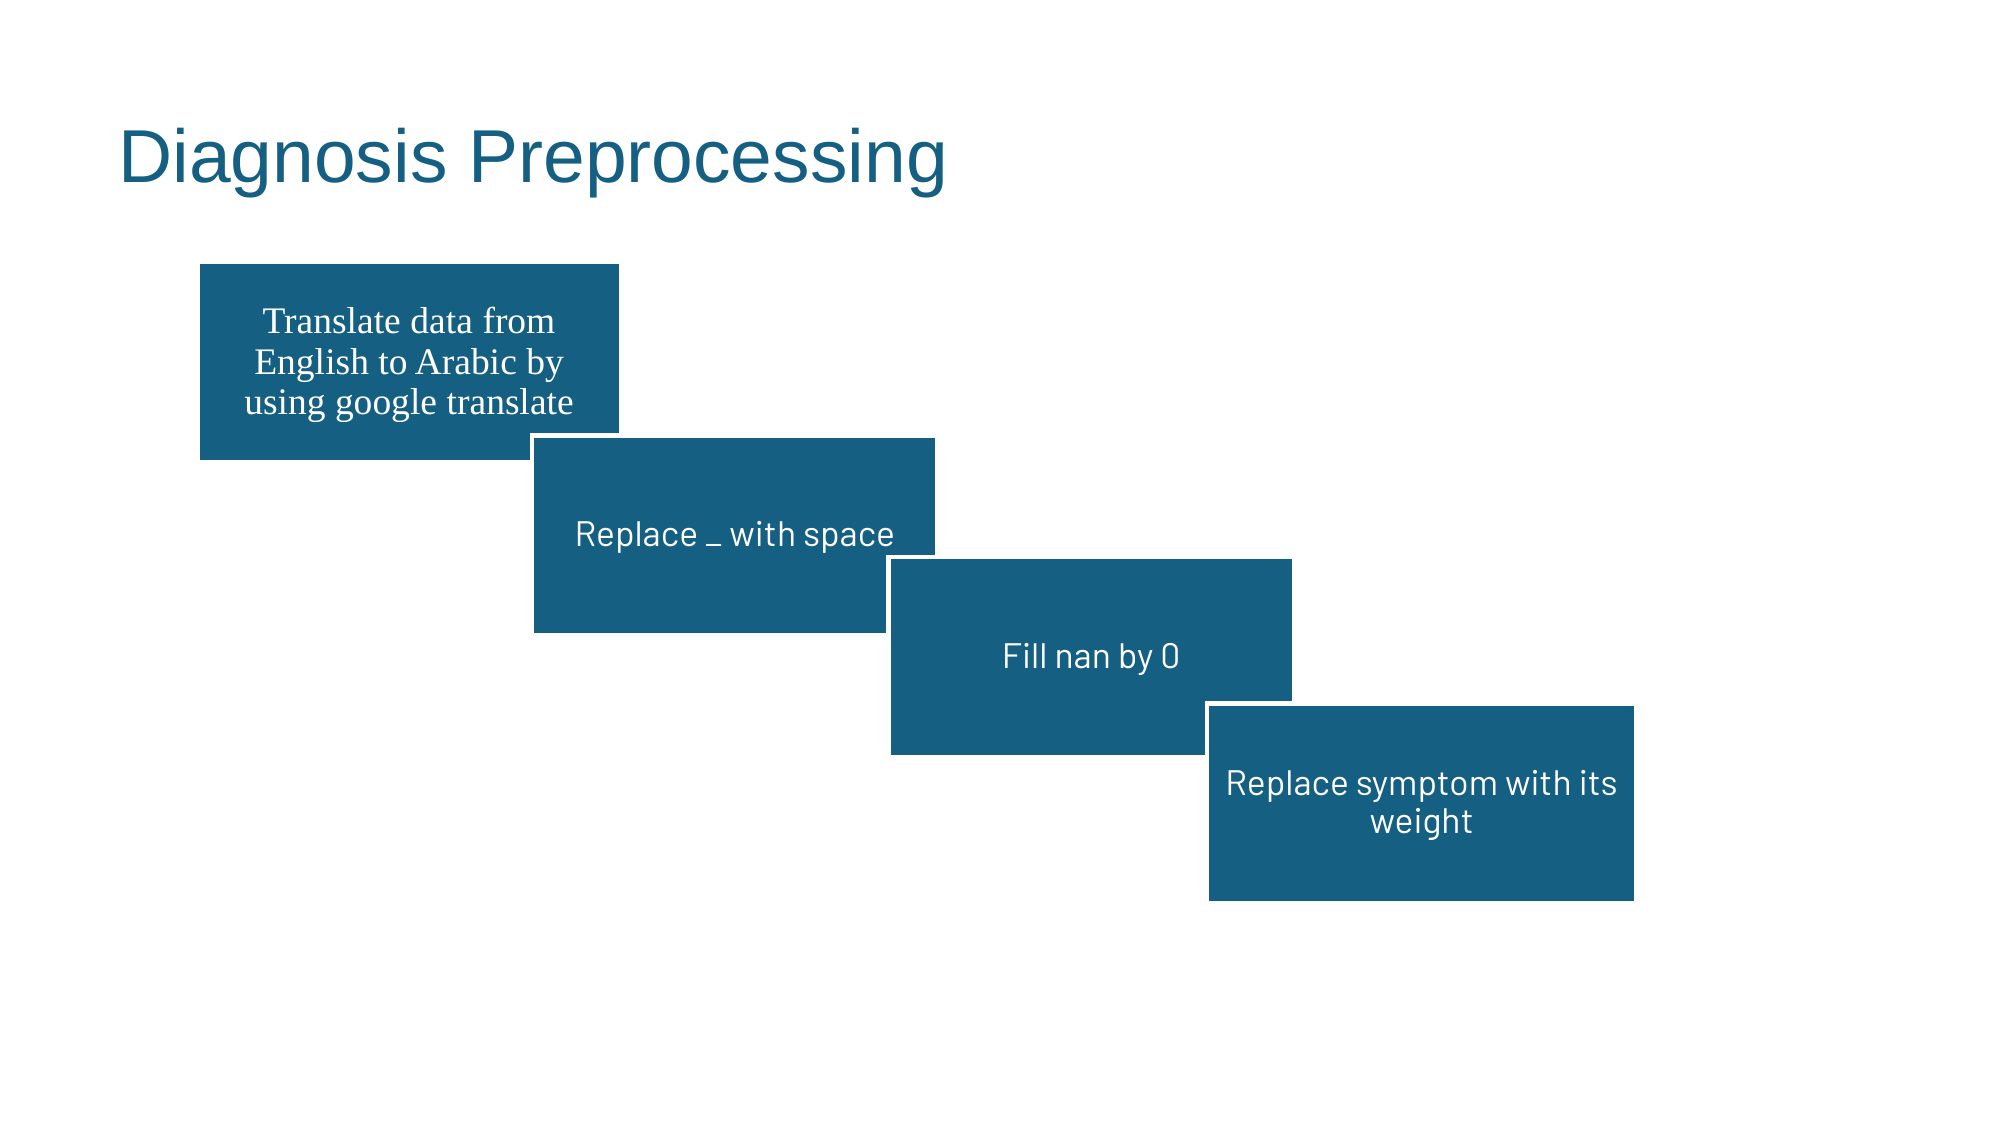

Diagnosis Preprocessing
Translate data from English to Arabic by using google translate
Replace _ with space
Fill nan by 0
Replace symptom with its weight